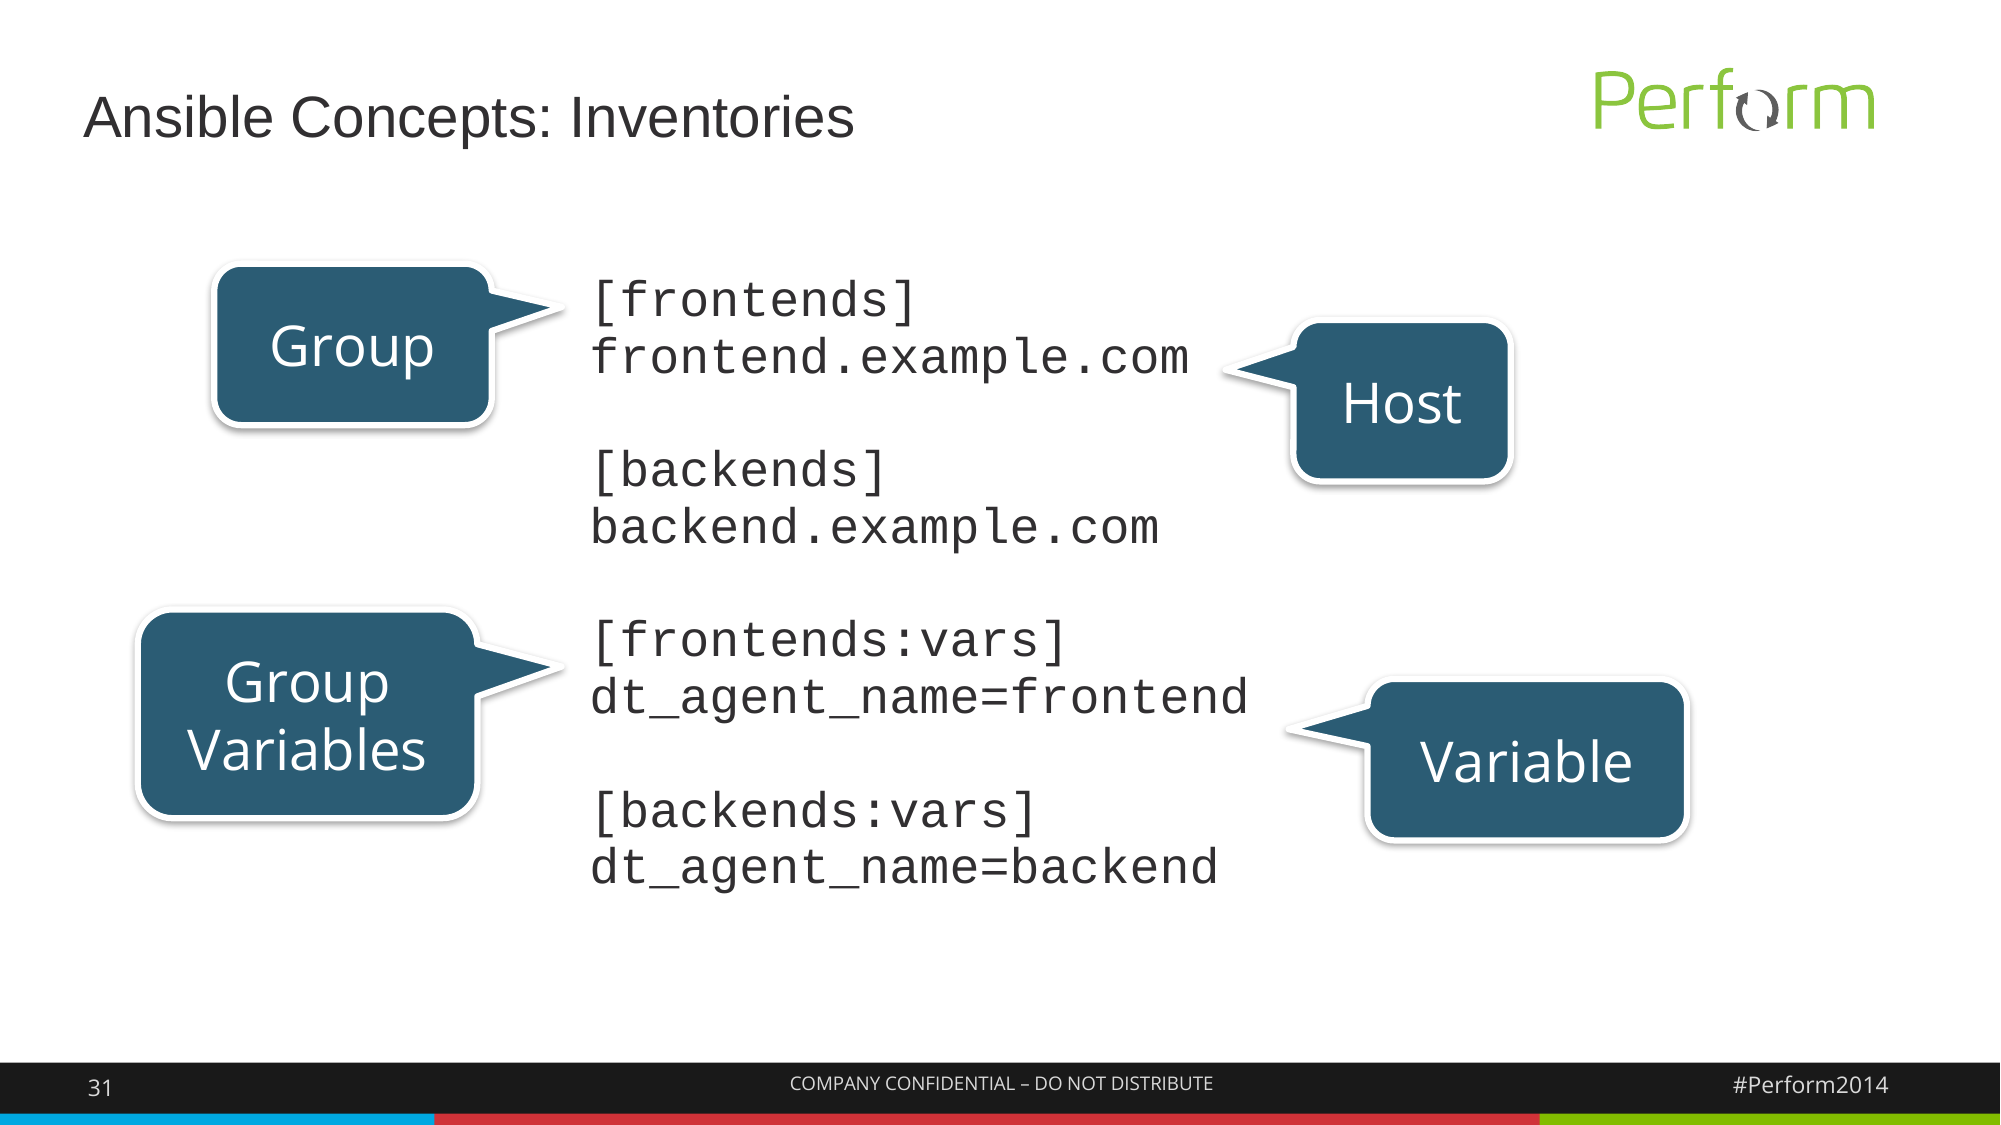

# Ansible Concepts: Inventories
Group
|  | [frontends] frontend.example.com [backends] backend.example.com [frontends:vars] dt\_agent\_name=frontend [backends:vars] dt\_agent\_name=backend |  |
| --- | --- | --- |
Host
Group
Variables
Variable